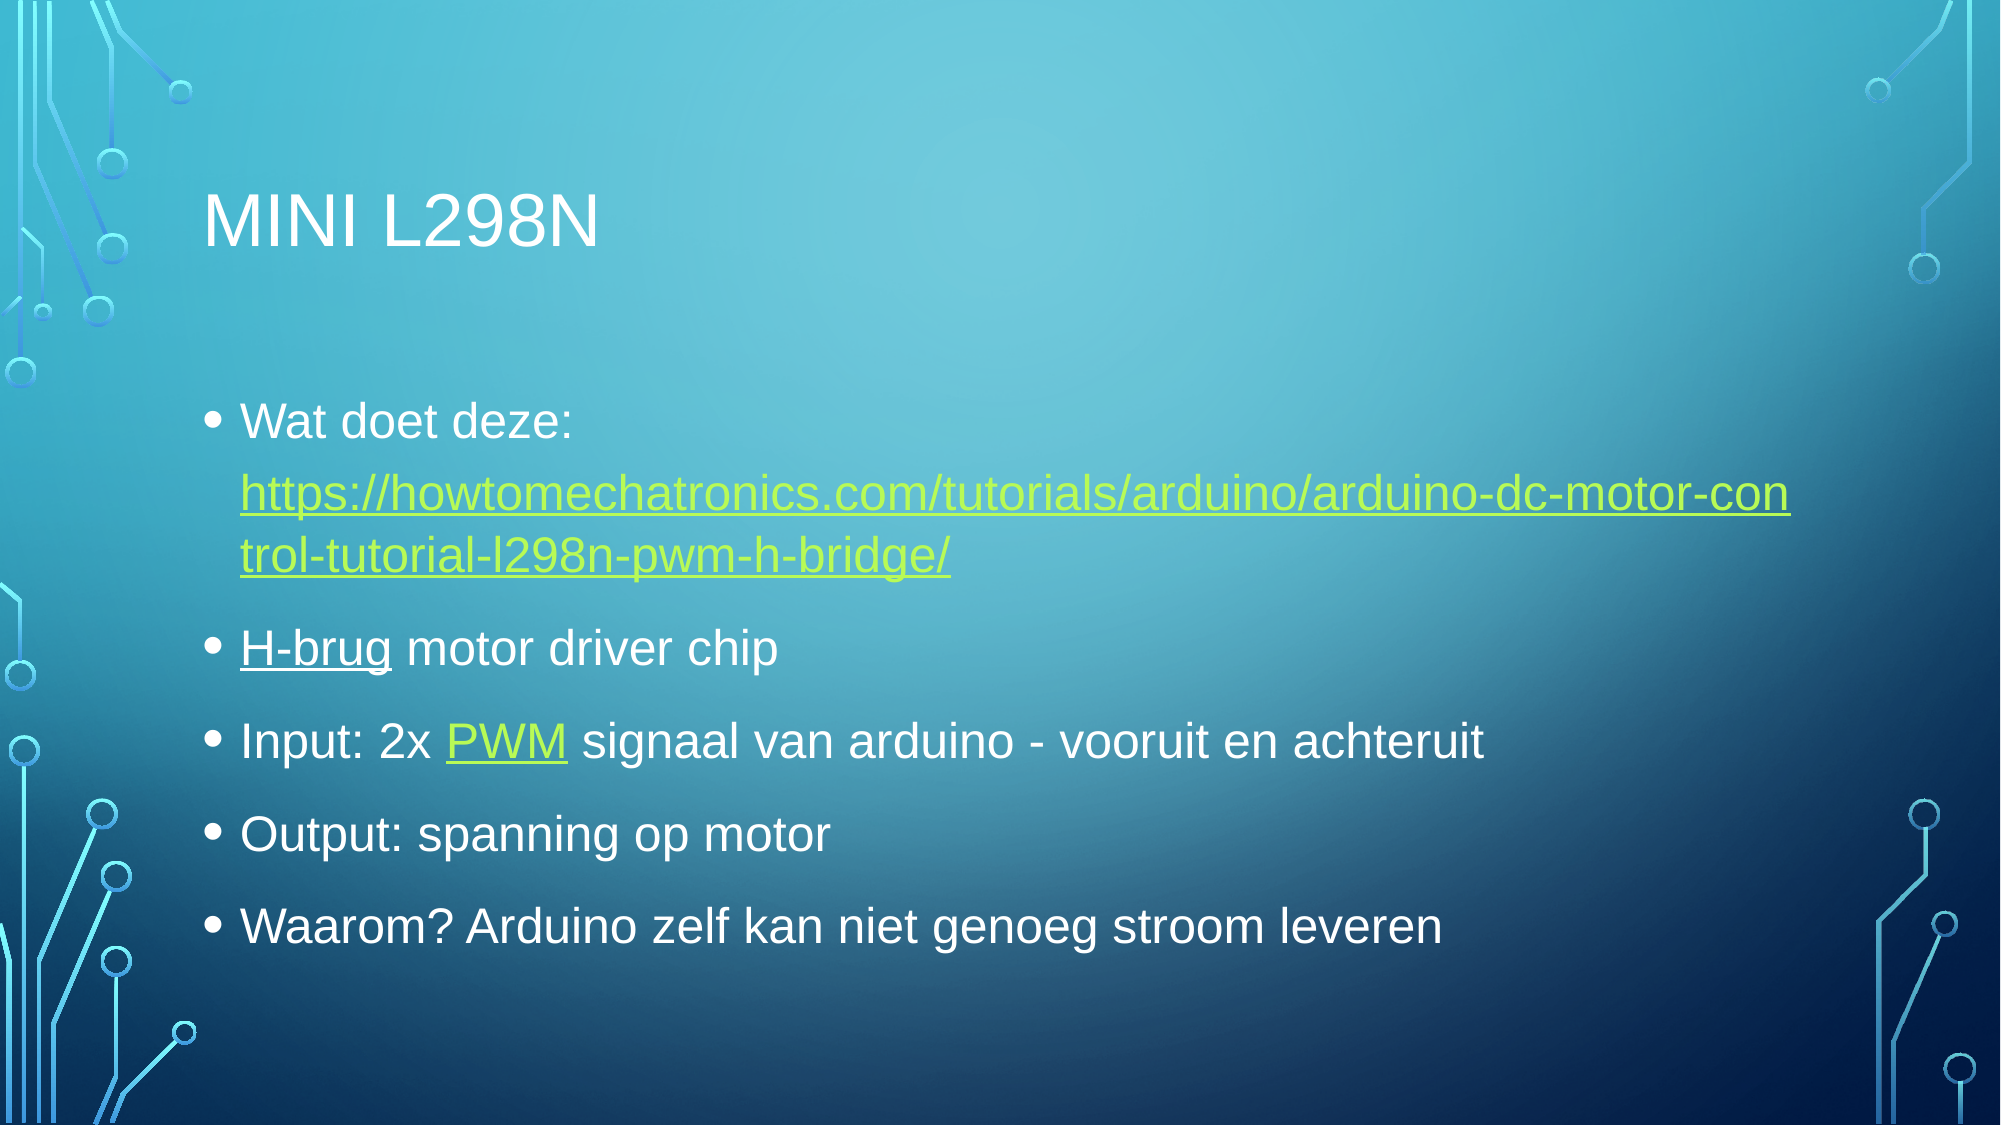

# Mini L298n
Wat doet deze: https://howtomechatronics.com/tutorials/arduino/arduino-dc-motor-control-tutorial-l298n-pwm-h-bridge/
H-brug motor driver chip
Input: 2x PWM signaal van arduino - vooruit en achteruit
Output: spanning op motor
Waarom? Arduino zelf kan niet genoeg stroom leveren